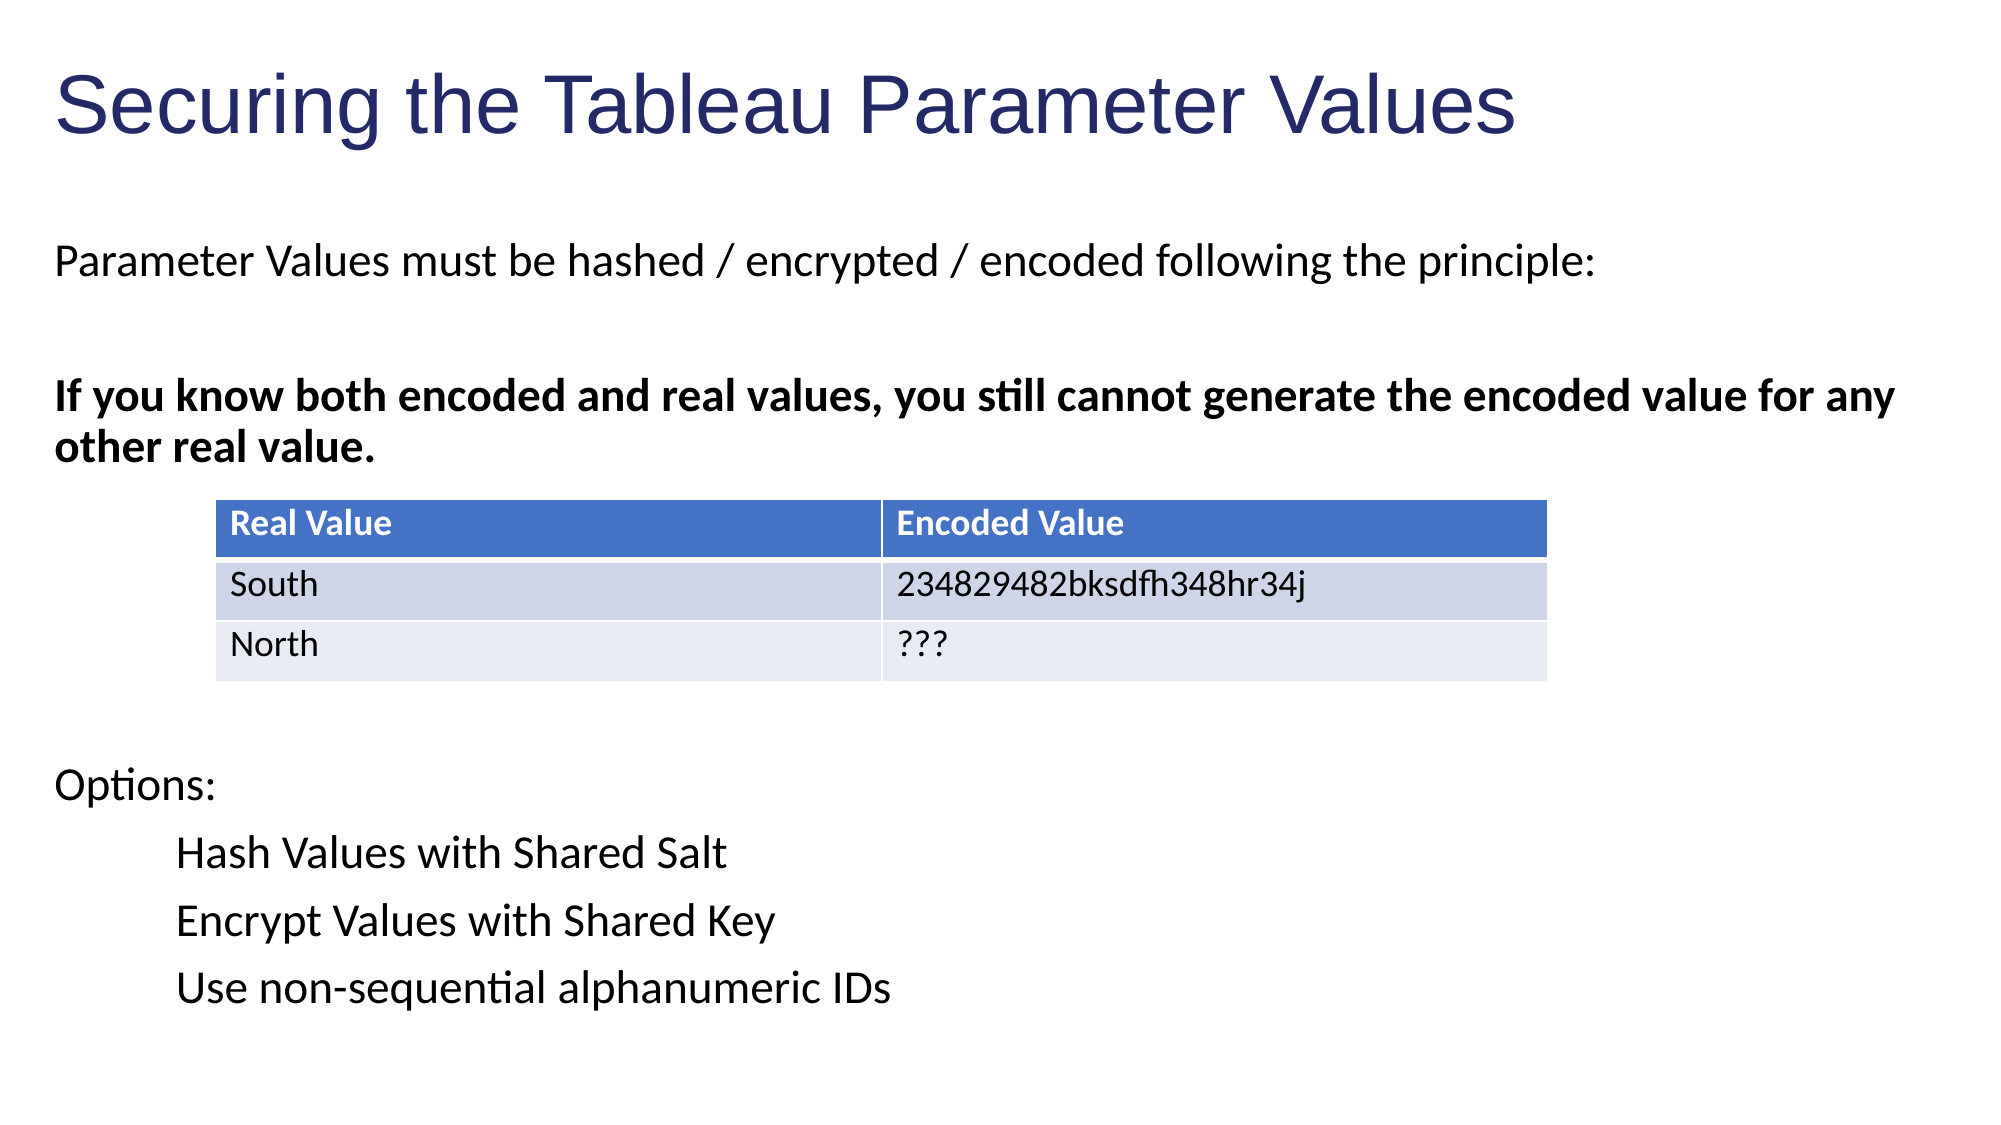

# Securing the Tableau Parameter Values
Parameter Values must be hashed / encrypted / encoded following the principle:

If you know both encoded and real values, you still cannot generate the encoded value for any other real value.

Options:
	Hash Values with Shared Salt
	Encrypt Values with Shared Key
	Use non-sequential alphanumeric IDs

| Real Value | Encoded Value |
| --- | --- |
| South | 234829482bksdfh348hr34j |
| North | ??? |